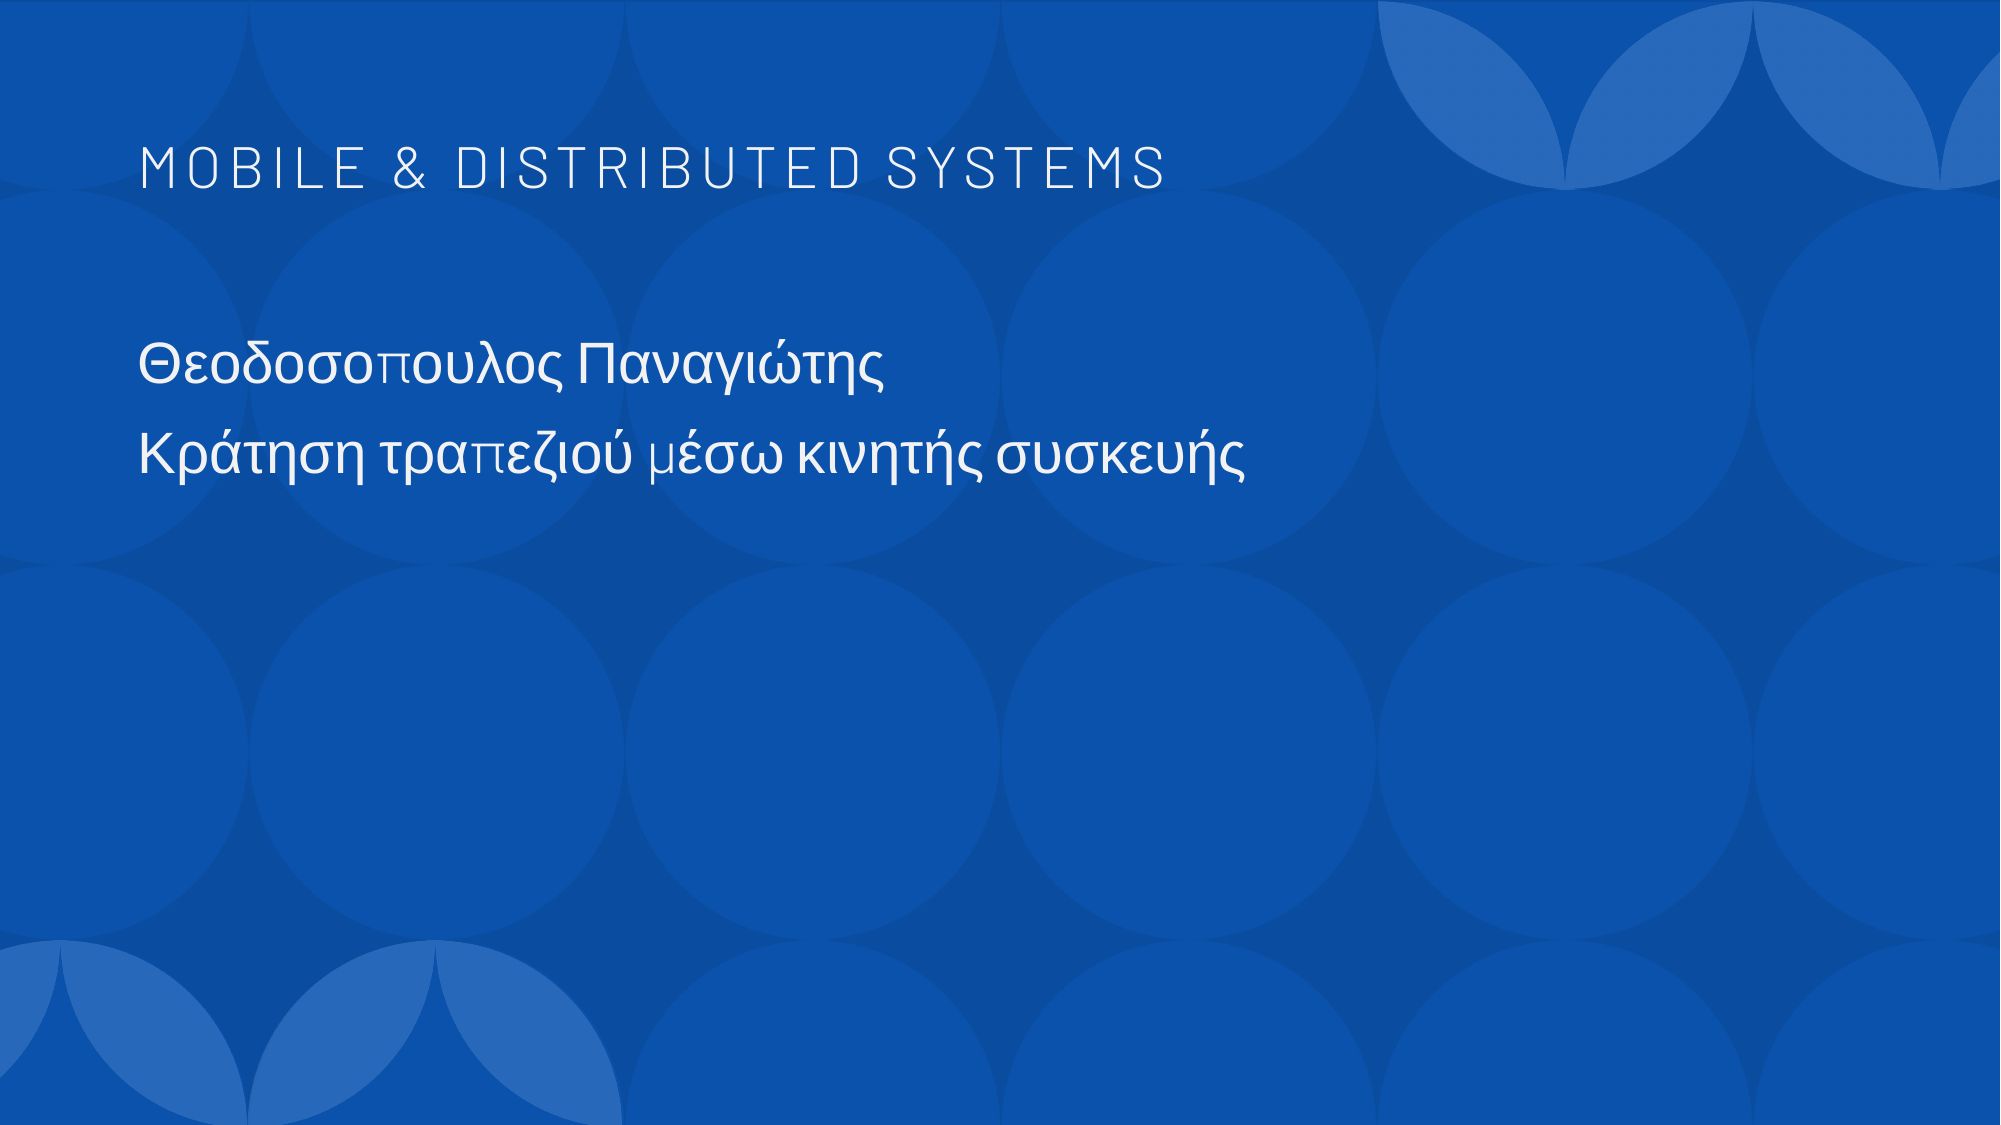

# Mobile & Distributed Systems

Θεοδοσοπουλος Παναγιώτης
Κράτηση τραπεζιού μέσω κινητής συσκευής